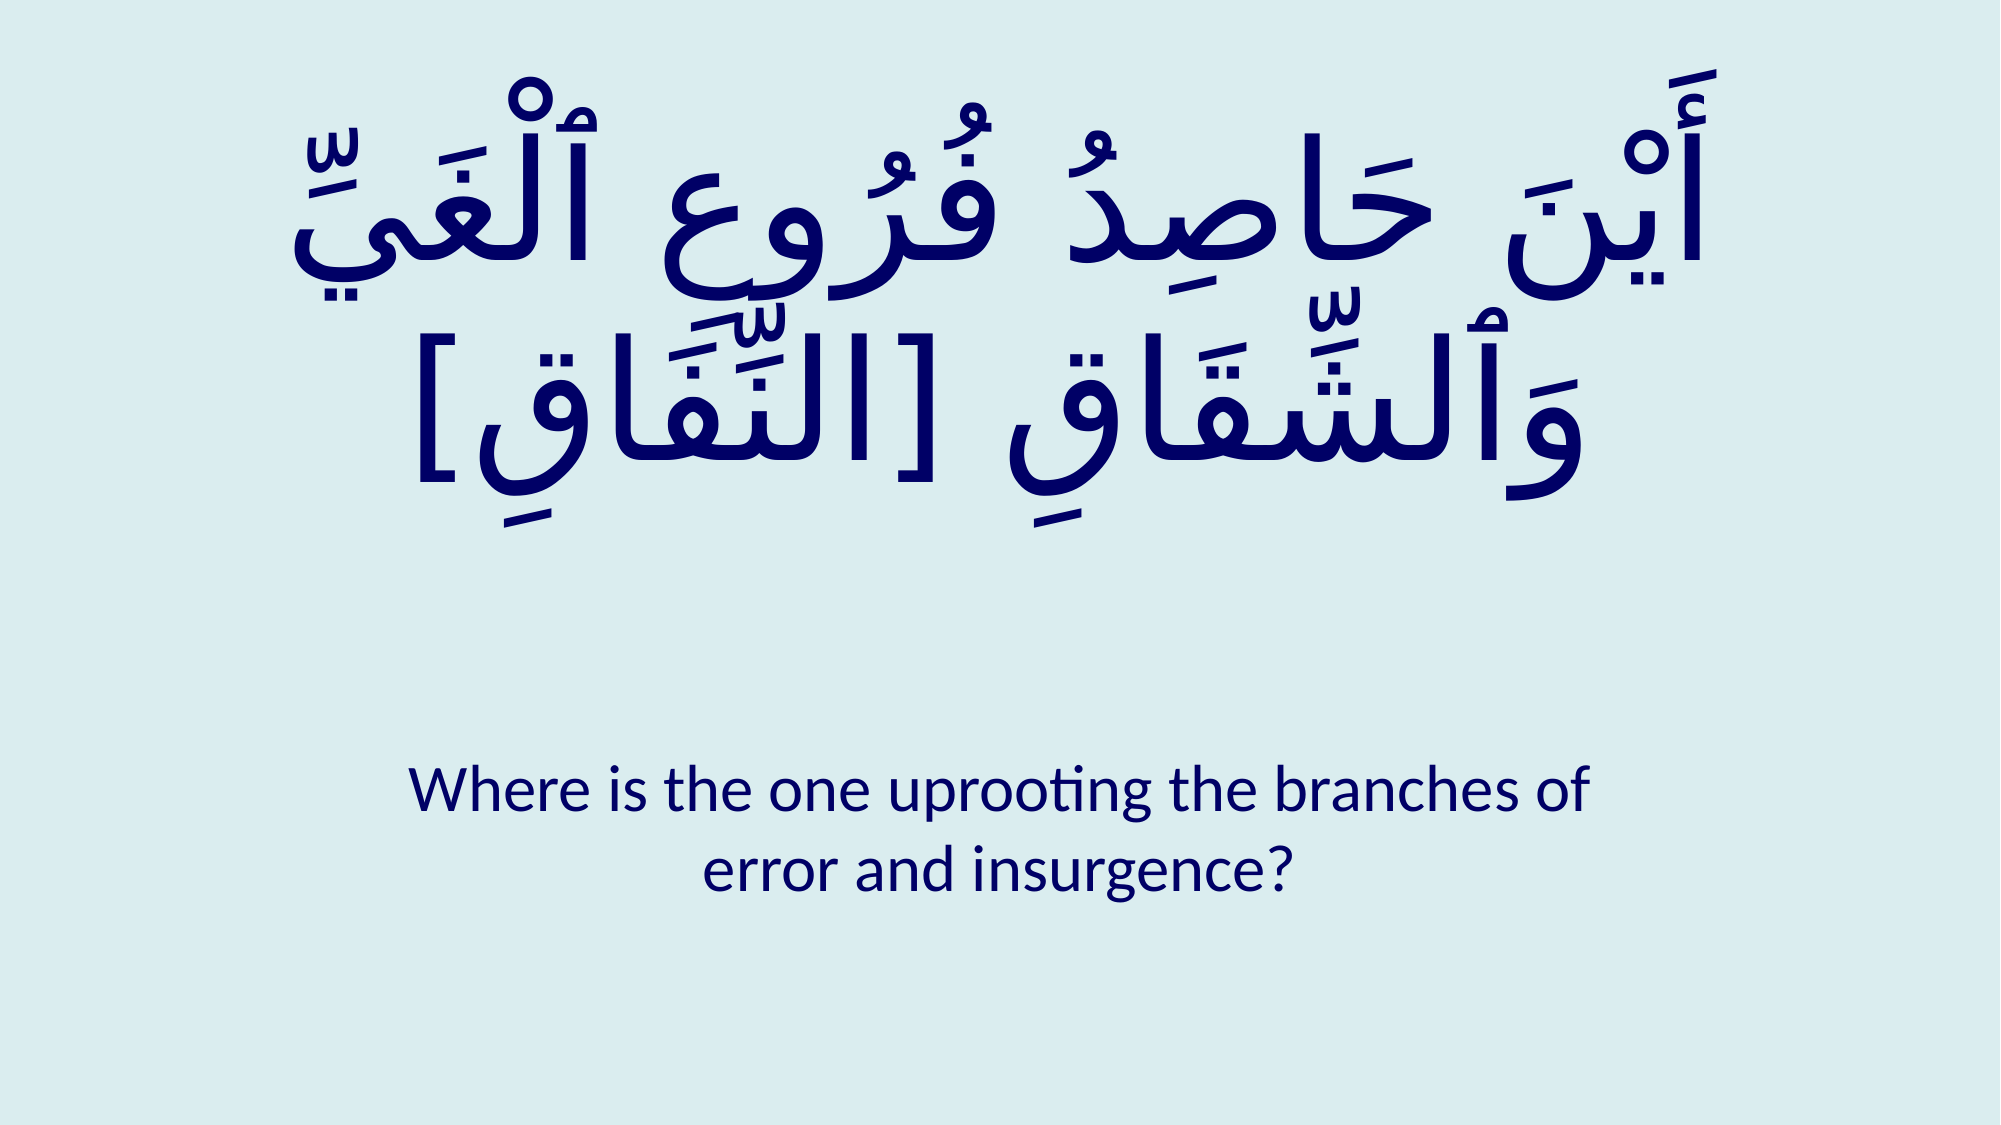

# أَيْنَ حَاصِدُ فُرُوعِ ٱلْغَيِّ وَٱلشِّقَاقِ [النِّفَاقِ‏]
Where is the one uprooting the branches of error and insurgence?